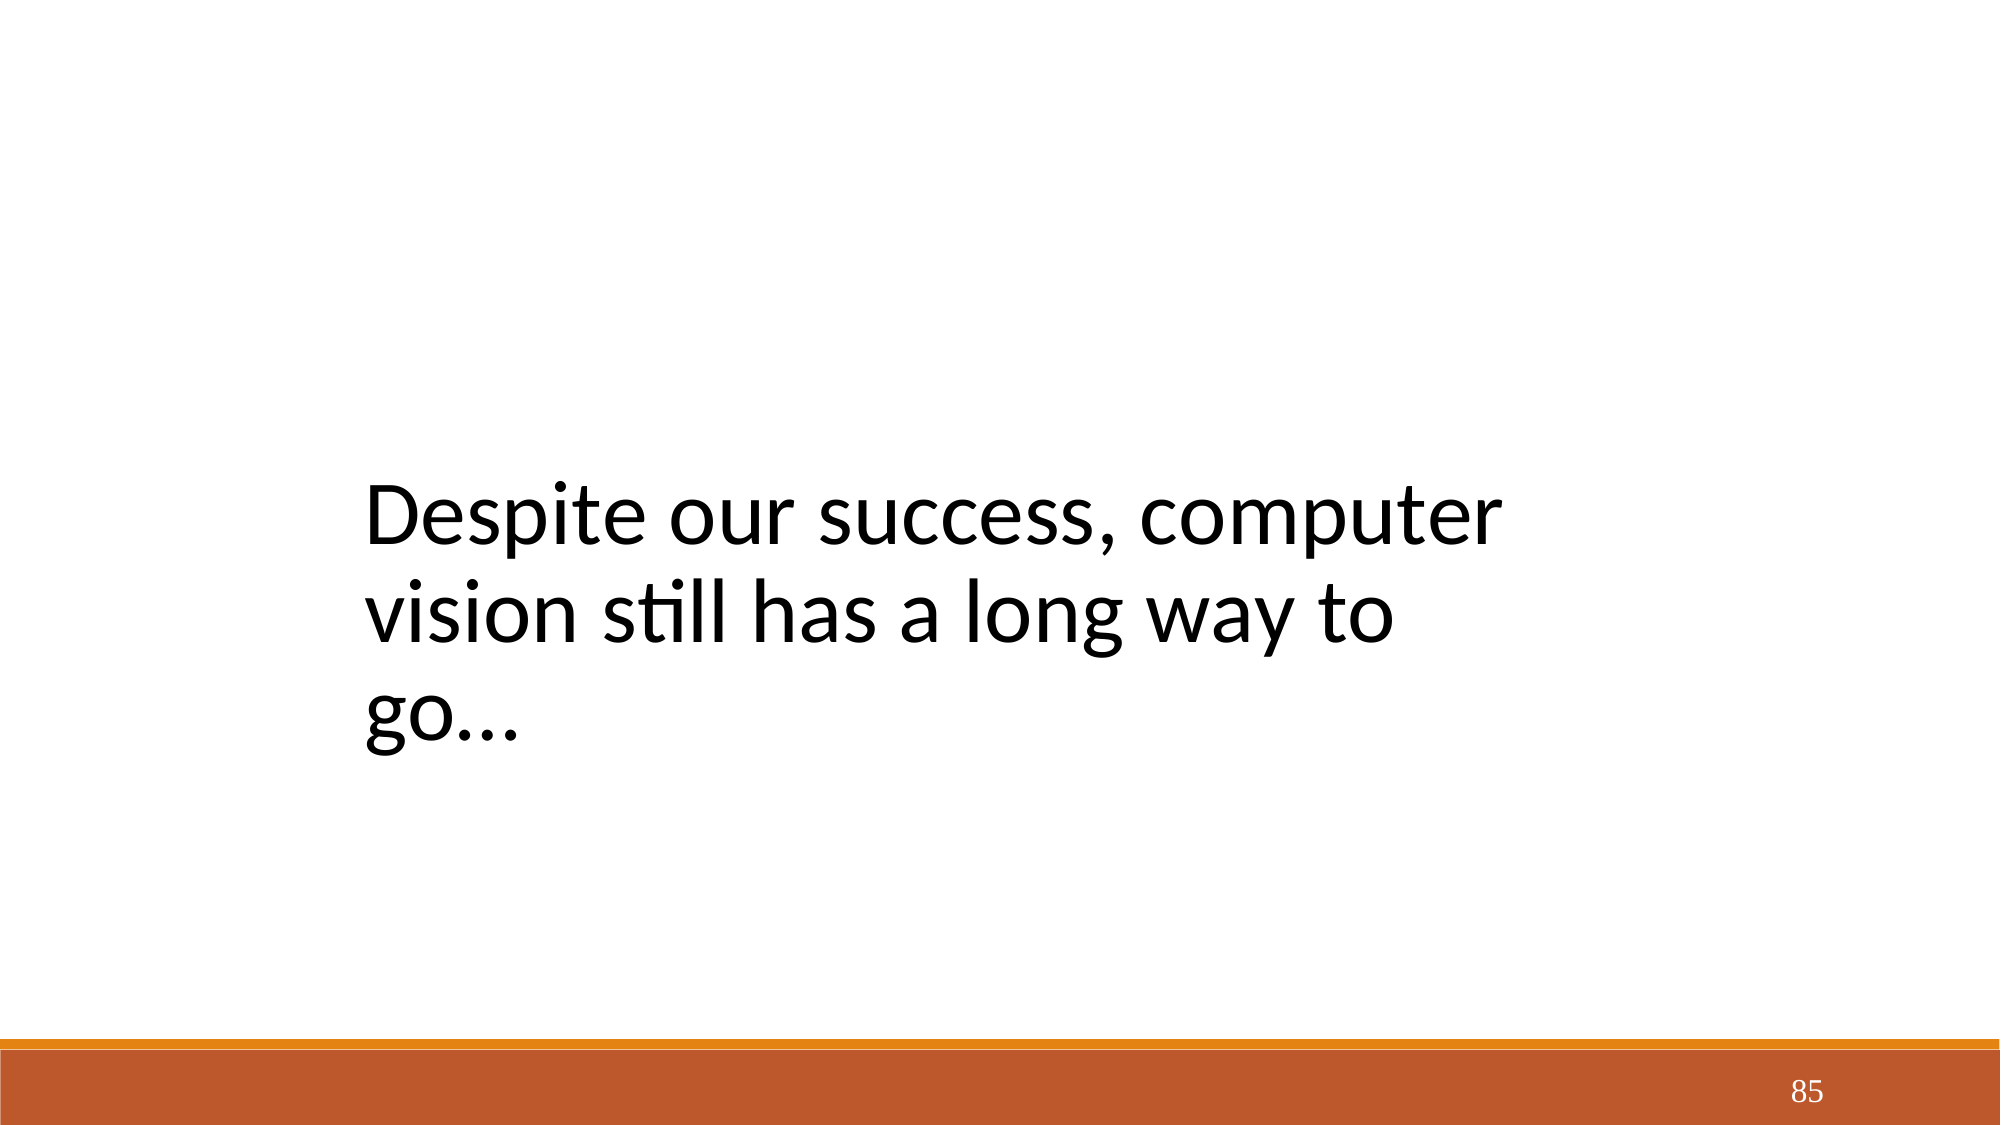

Despite our success, computer vision still has a long way to go…
85